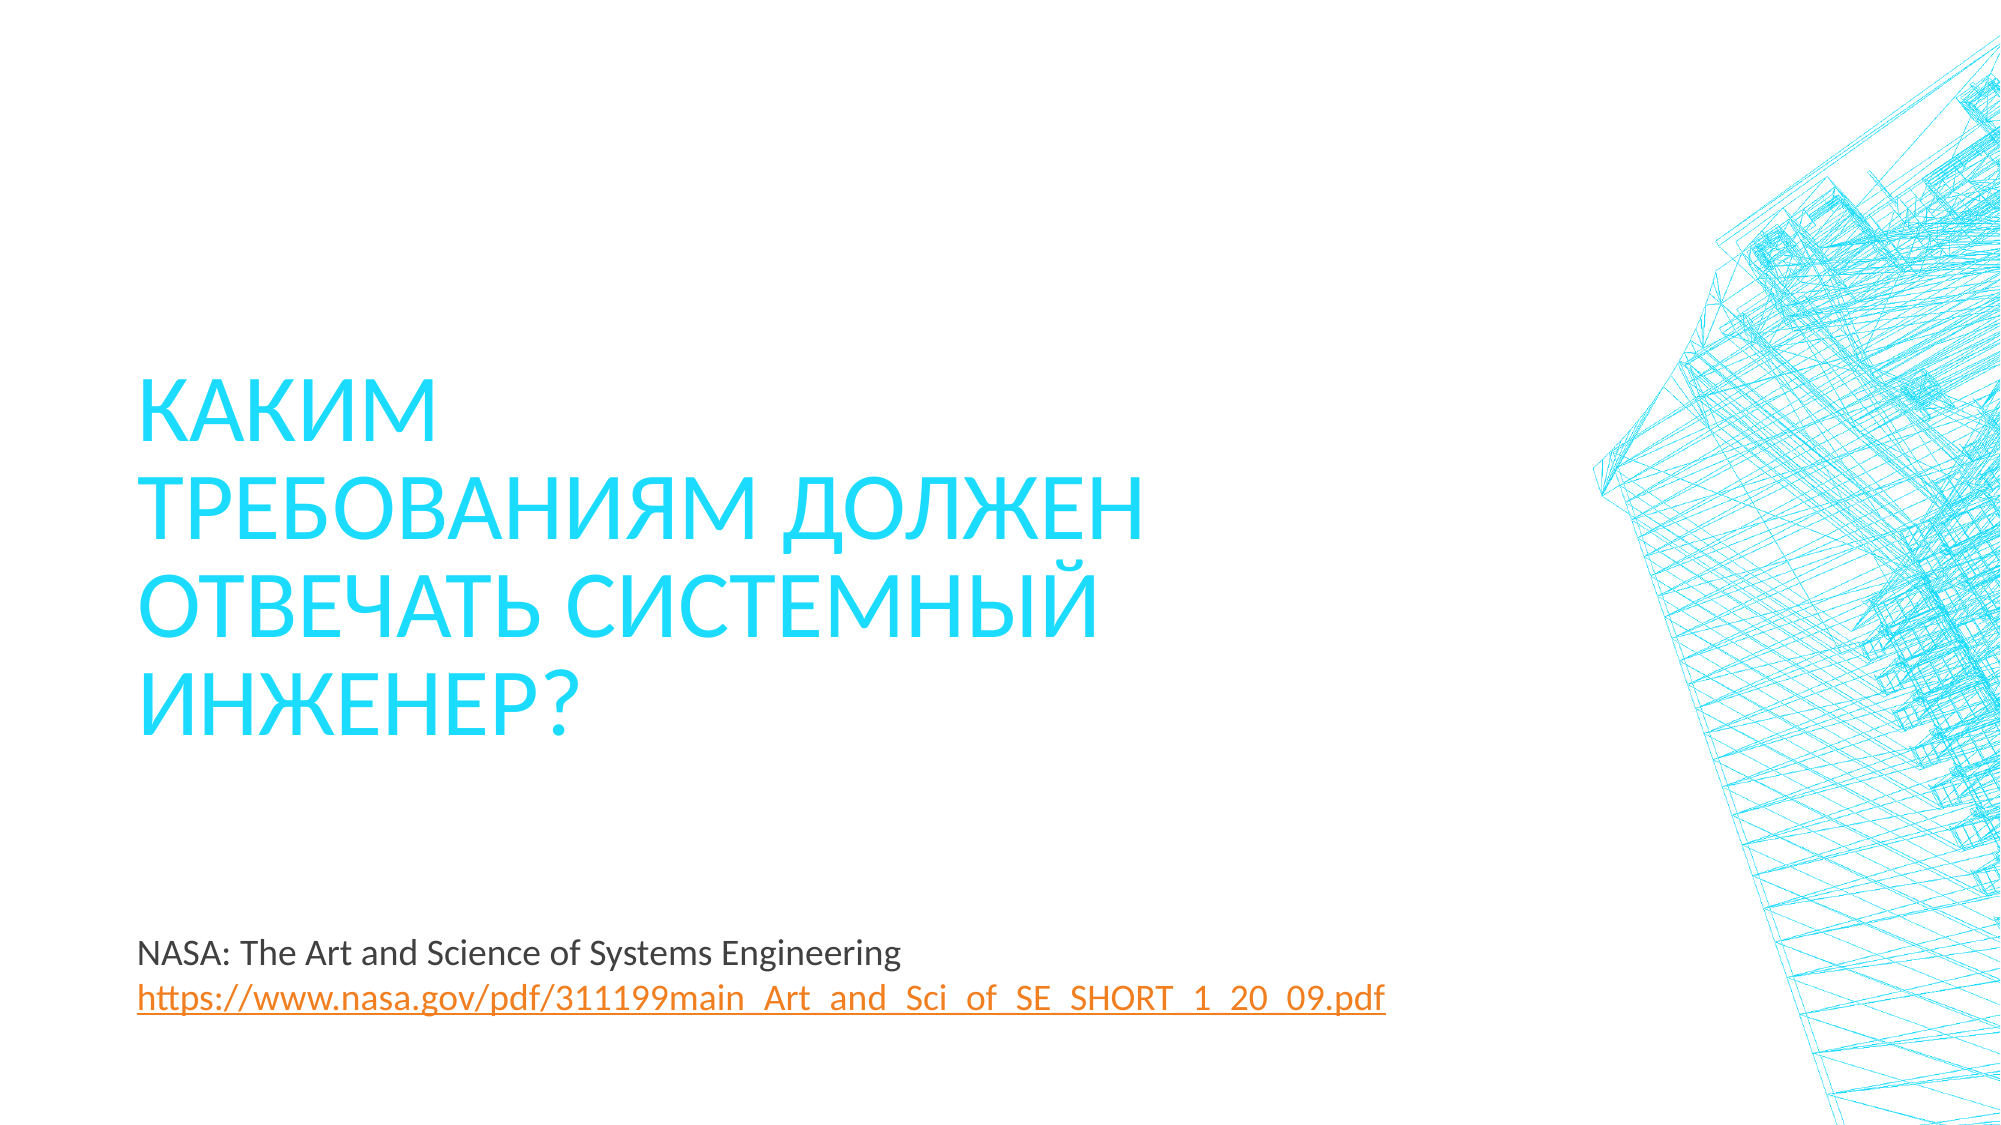

# Каким требованиям должен отвечать системный инженер?
NASA: The Art and Science of Systems Engineering
https://www.nasa.gov/pdf/311199main_Art_and_Sci_of_SE_SHORT_1_20_09.pdf